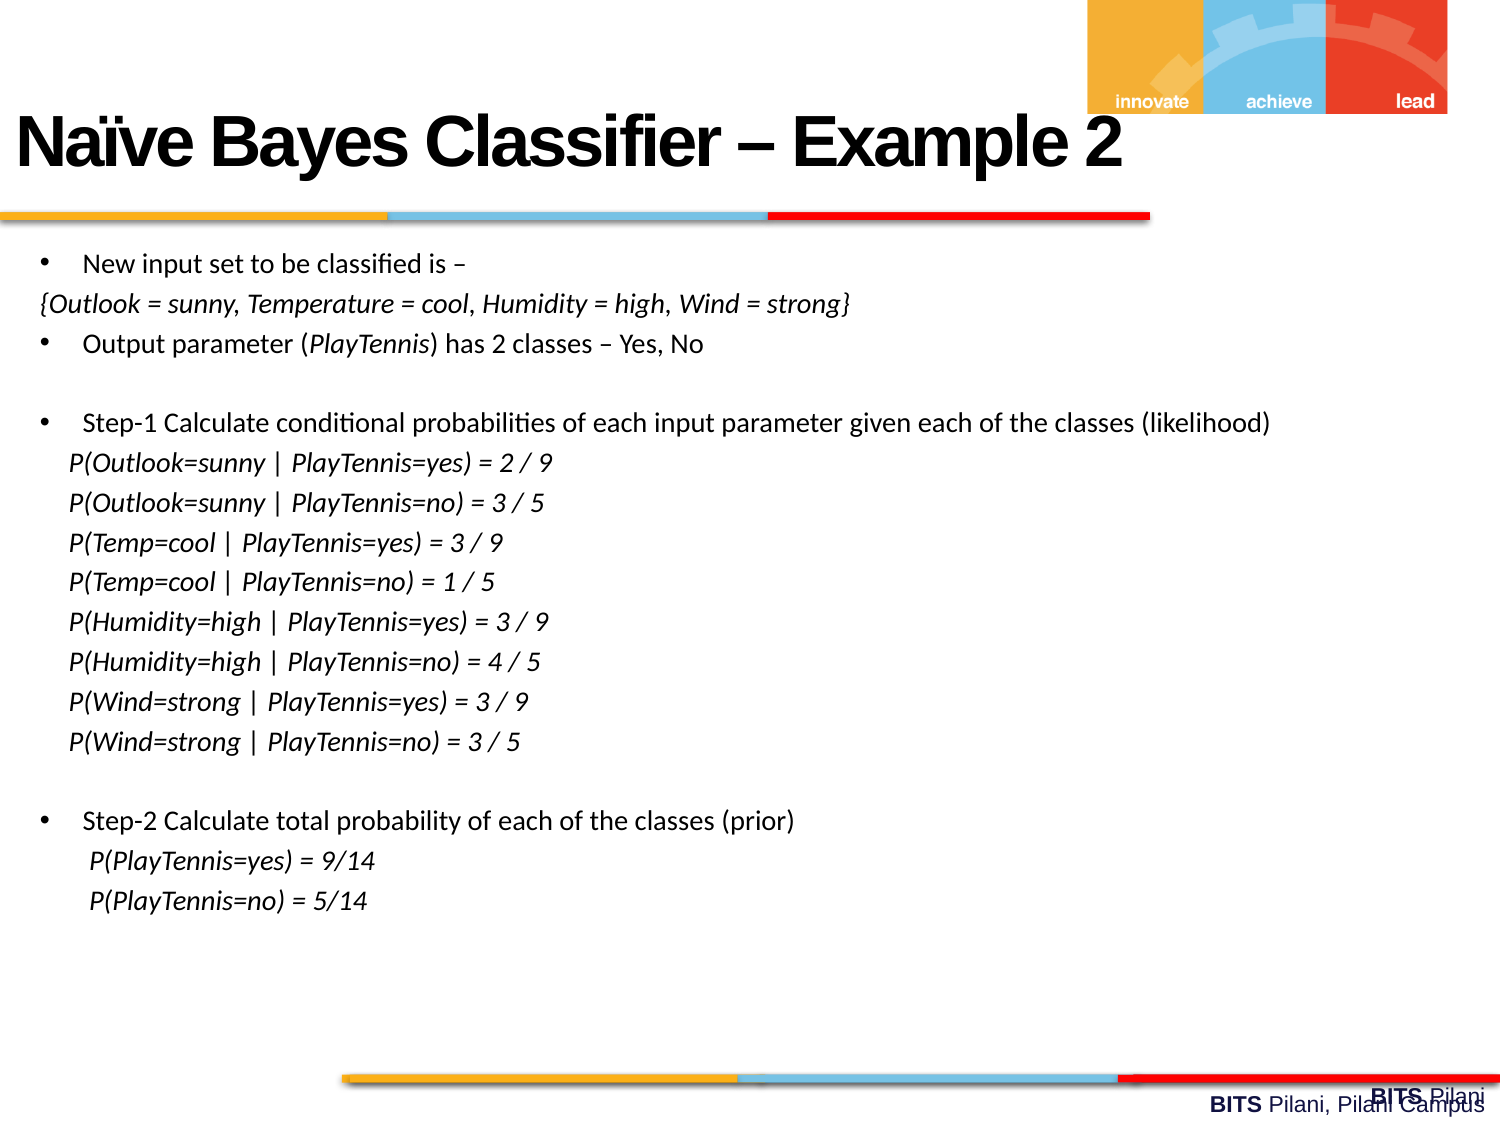

Naïve Bayes Classifier – Example 2
New input set to be classified is –
{Outlook = sunny, Temperature = cool, Humidity = high, Wind = strong}
Output parameter (PlayTennis) has 2 classes – Yes, No

Step-1 Calculate conditional probabilities of each input parameter given each of the classes (likelihood)
	P(Outlook=sunny | PlayTennis=yes) = 2 / 9
	P(Outlook=sunny | PlayTennis=no) = 3 / 5
	P(Temp=cool | PlayTennis=yes) = 3 / 9
	P(Temp=cool | PlayTennis=no) = 1 / 5
	P(Humidity=high | PlayTennis=yes) = 3 / 9
	P(Humidity=high | PlayTennis=no) = 4 / 5
	P(Wind=strong | PlayTennis=yes) = 3 / 9
	P(Wind=strong | PlayTennis=no) = 3 / 5

Step-2 Calculate total probability of each of the classes (prior)
	 P(PlayTennis=yes) = 9/14
	 P(PlayTennis=no) = 5/14